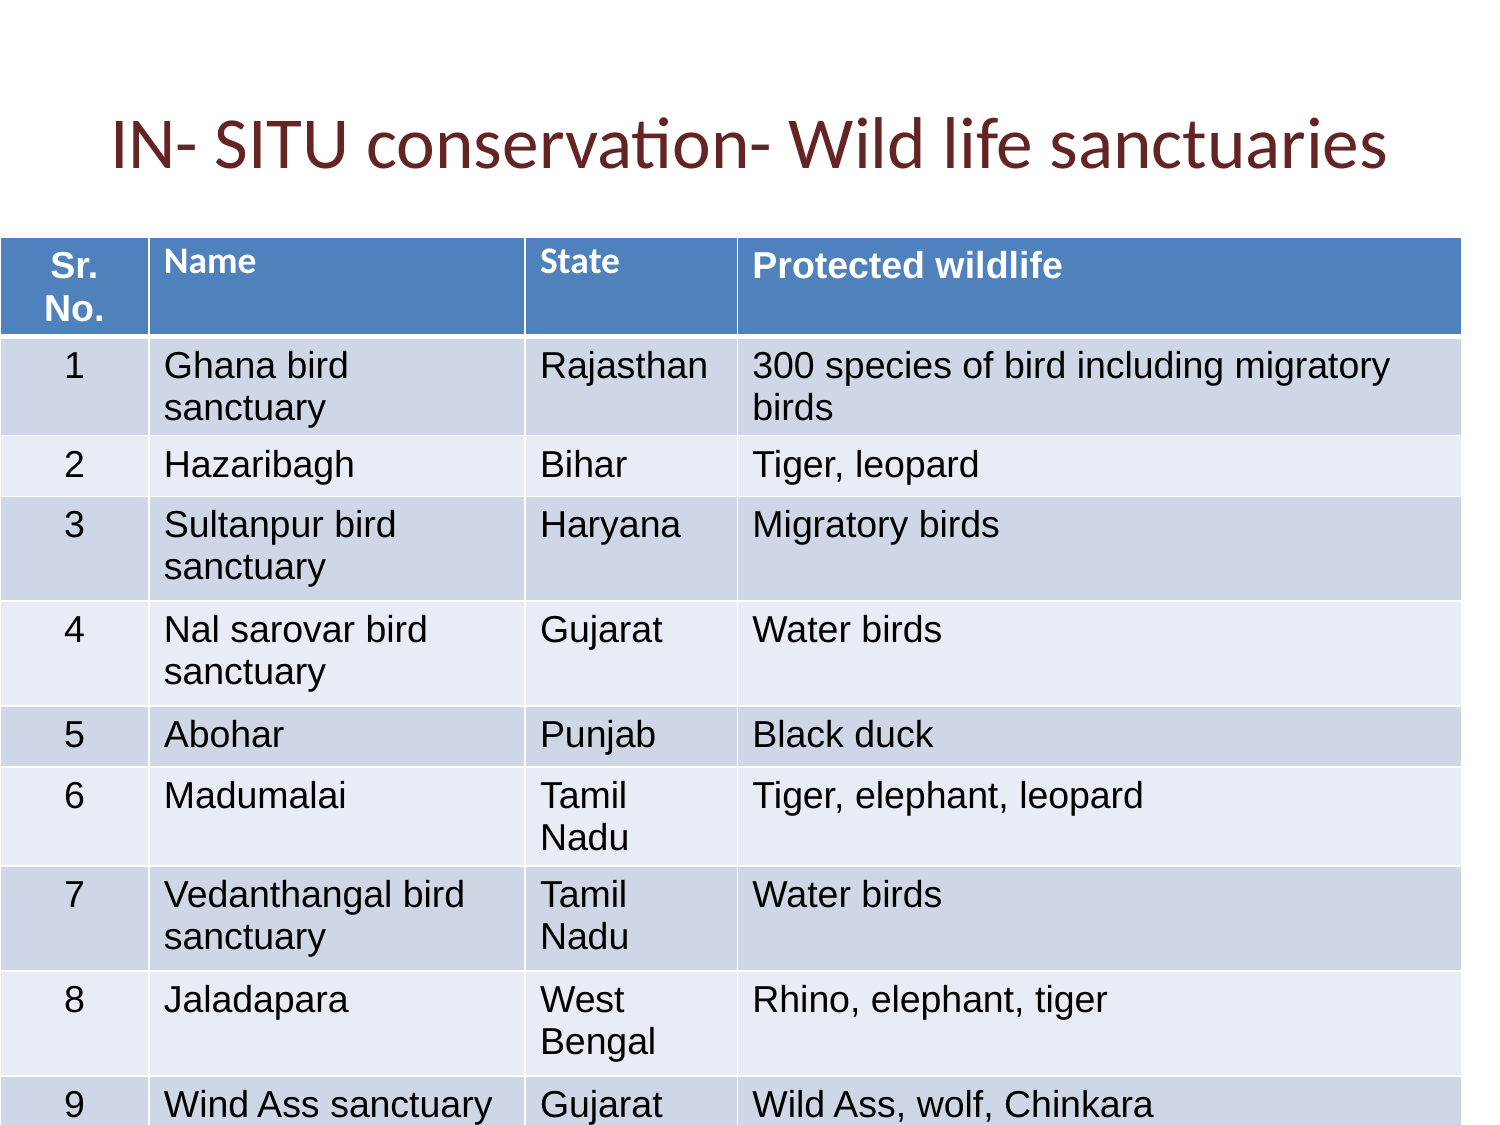

# IN- SITU conservation- Wild life sanctuaries
| Sr. No. | Name | State | Protected wildlife |
| --- | --- | --- | --- |
| 1 | Ghana bird sanctuary | Rajasthan | 300 species of bird including migratory birds |
| 2 | Hazaribagh | Bihar | Tiger, leopard |
| 3 | Sultanpur bird sanctuary | Haryana | Migratory birds |
| 4 | Nal sarovar bird sanctuary | Gujarat | Water birds |
| 5 | Abohar | Punjab | Black duck |
| 6 | Madumalai | Tamil Nadu | Tiger, elephant, leopard |
| 7 | Vedanthangal bird sanctuary | Tamil Nadu | Water birds |
| 8 | Jaladapara | West Bengal | Rhino, elephant, tiger |
| 9 | Wind Ass sanctuary | Gujarat | Wild Ass, wolf, Chinkara |